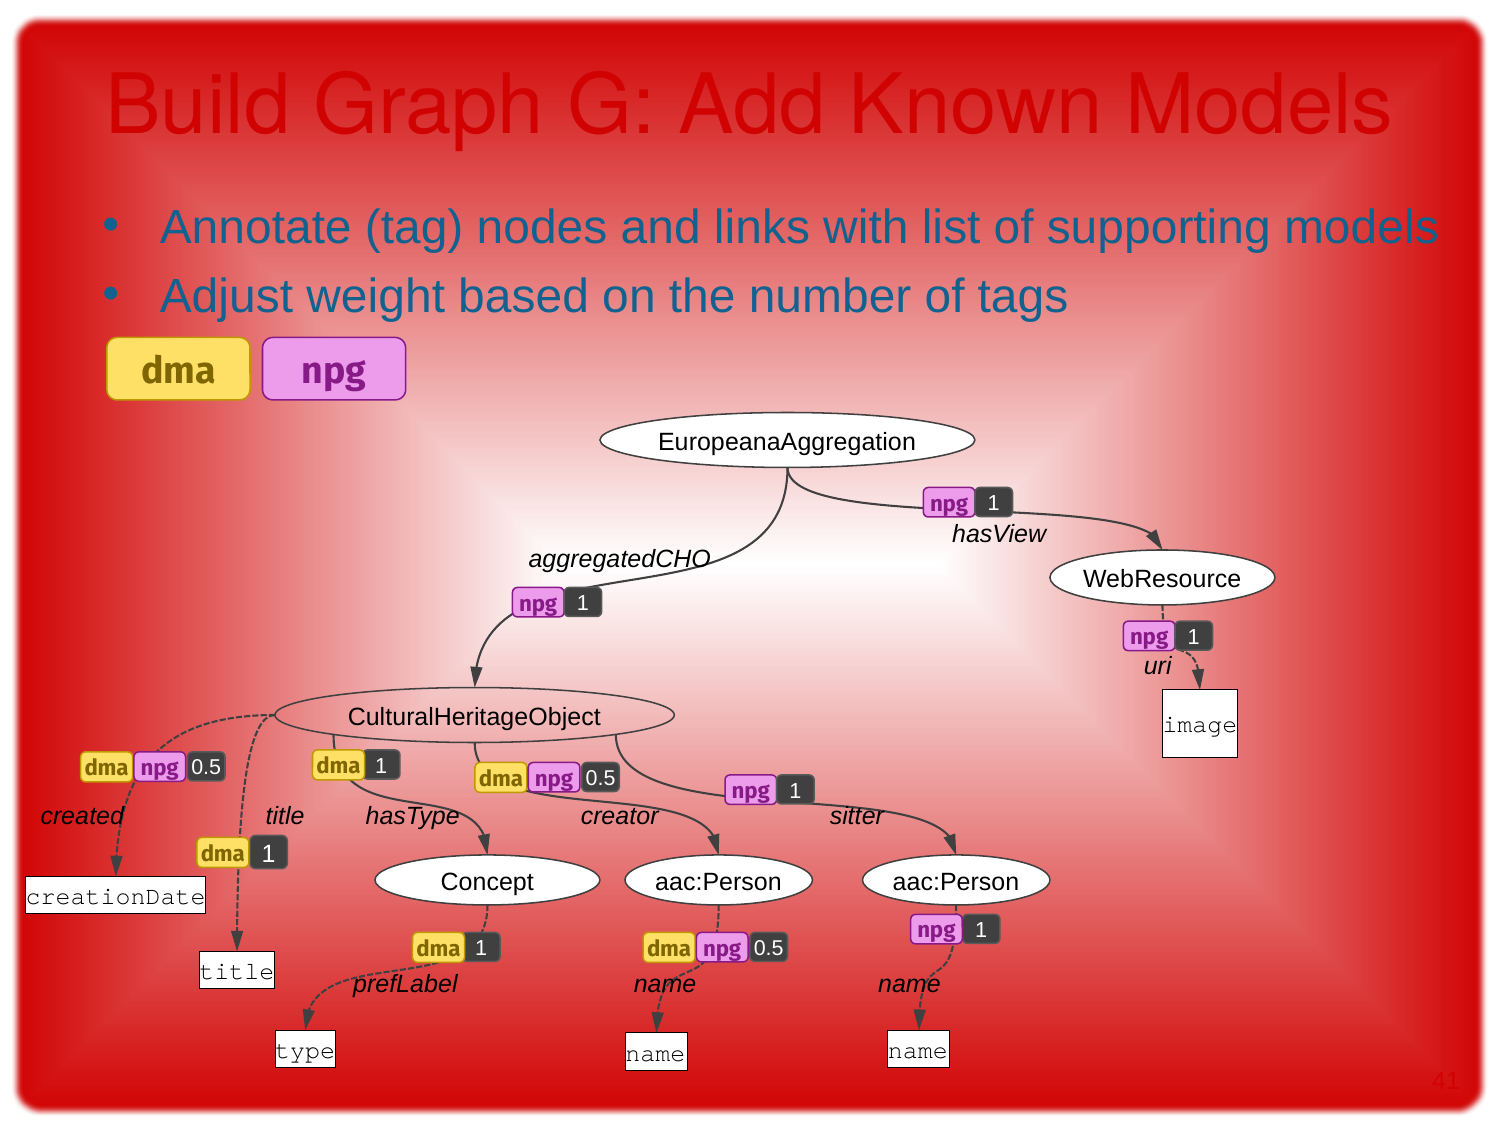

# Build Graph G: Add Known Models
Annotate (tag) nodes and links with list of supporting models
Adjust weight based on the number of tags
dma
npg
EuropeanaAggregation
npg
1
npg
1
npg
1
dma
1
dma
npg
0.5
dma
npg
0.5
npg
1
dma
1
npg
1
dma
dma
npg
1
0.5
hasView
aggregatedCHO
WebResource
uri
CulturalHeritageObject
image
created
title
hasType
creator
sitter
Concept
aac:Person
aac:Person
creationDate
title
prefLabel
name
name
type
name
name
41